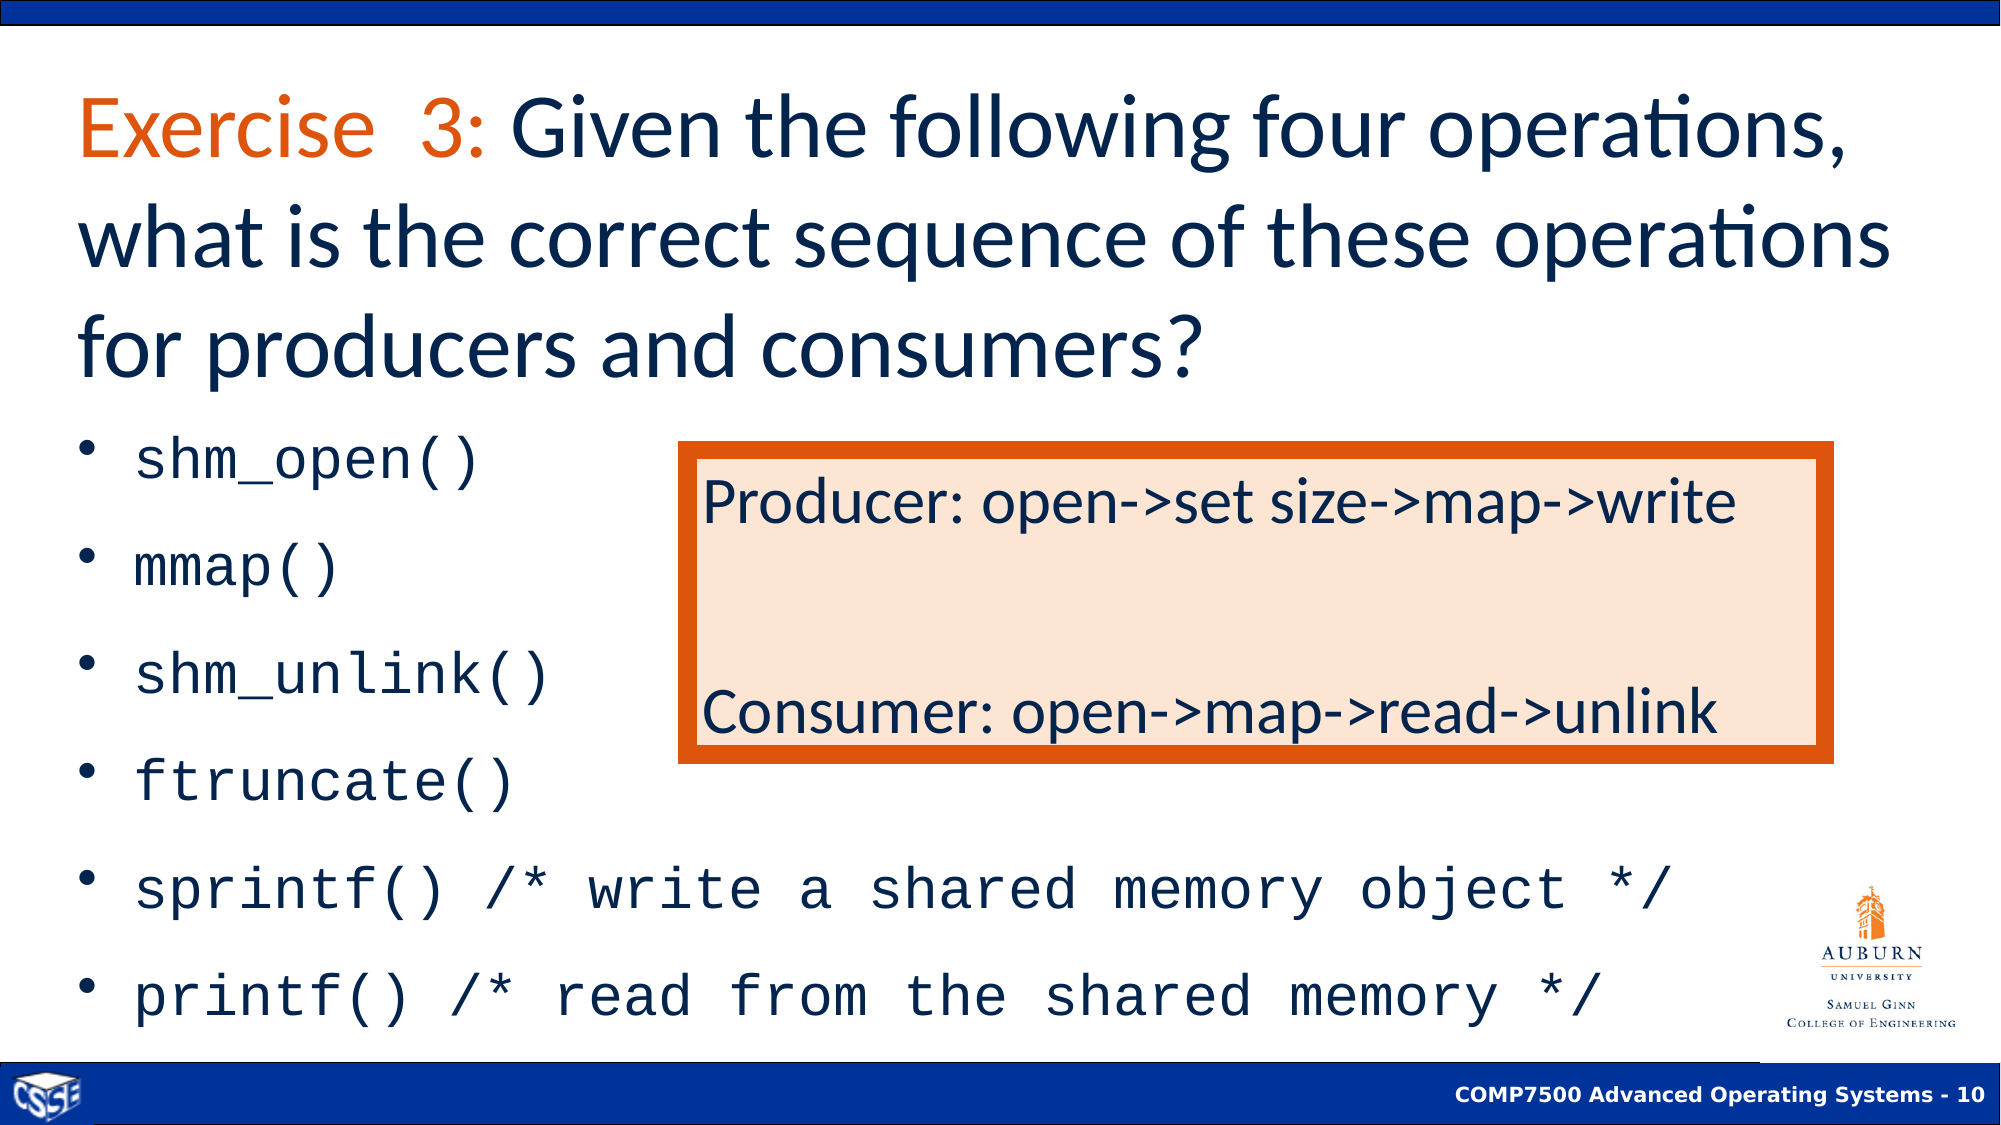

# Exercise  3: Given the following four operations, what is the correct sequence of these operations for producers and consumers?
shm_open()
mmap()
shm_unlink()
ftruncate()
sprintf() /* write a shared memory object */
printf() /* read from the shared memory */
Producer: open->set size->map->write

Consumer: open->map->read->unlink